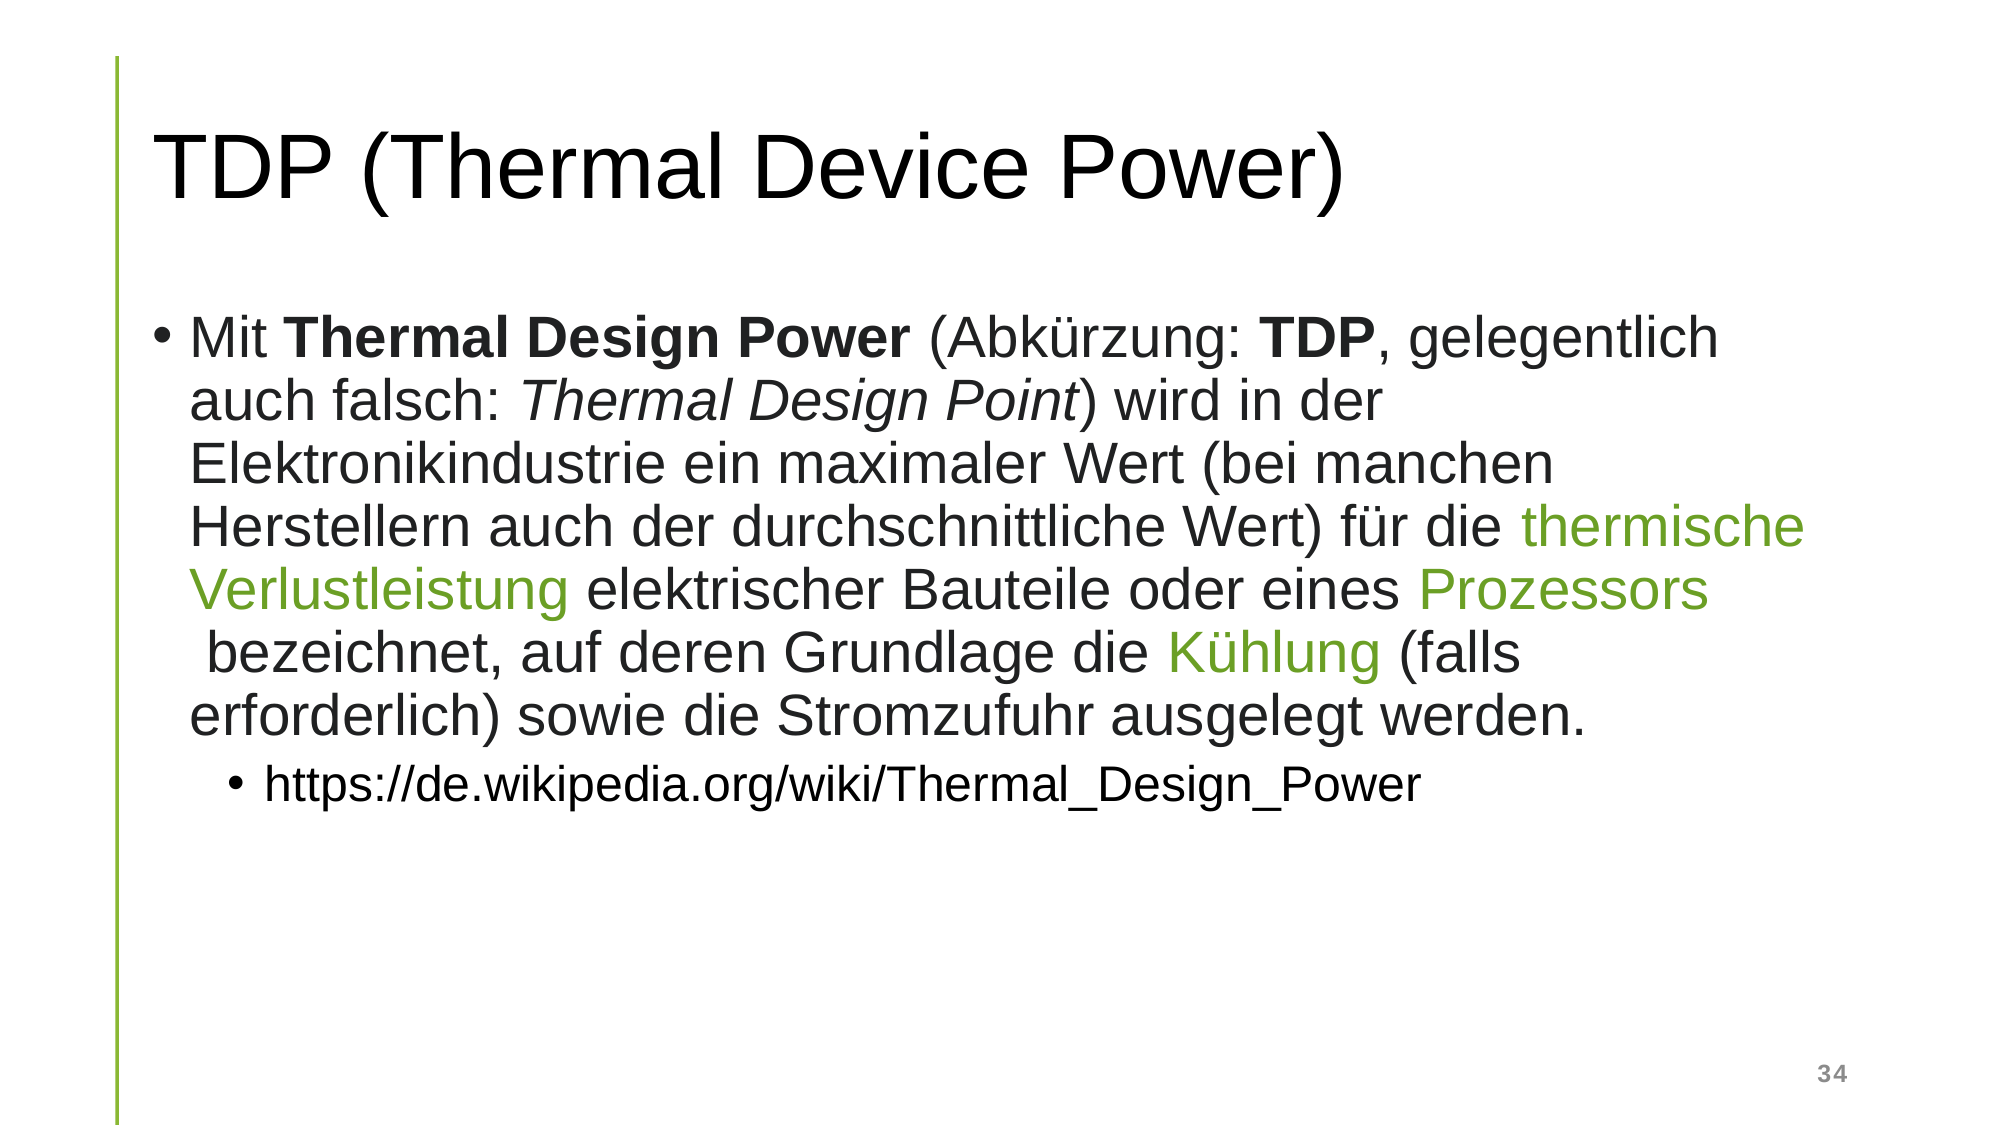

# TDP (Thermal Device Power)
Mit Thermal Design Power (Abkürzung: TDP, gelegentlich auch falsch: Thermal Design Point) wird in der Elektronikindustrie ein maximaler Wert (bei manchen Herstellern auch der durchschnittliche Wert) für die thermische Verlustleistung elektrischer Bauteile oder eines Prozessors bezeichnet, auf deren Grundlage die Kühlung (falls erforderlich) sowie die Stromzufuhr ausgelegt werden.
https://de.wikipedia.org/wiki/Thermal_Design_Power
34